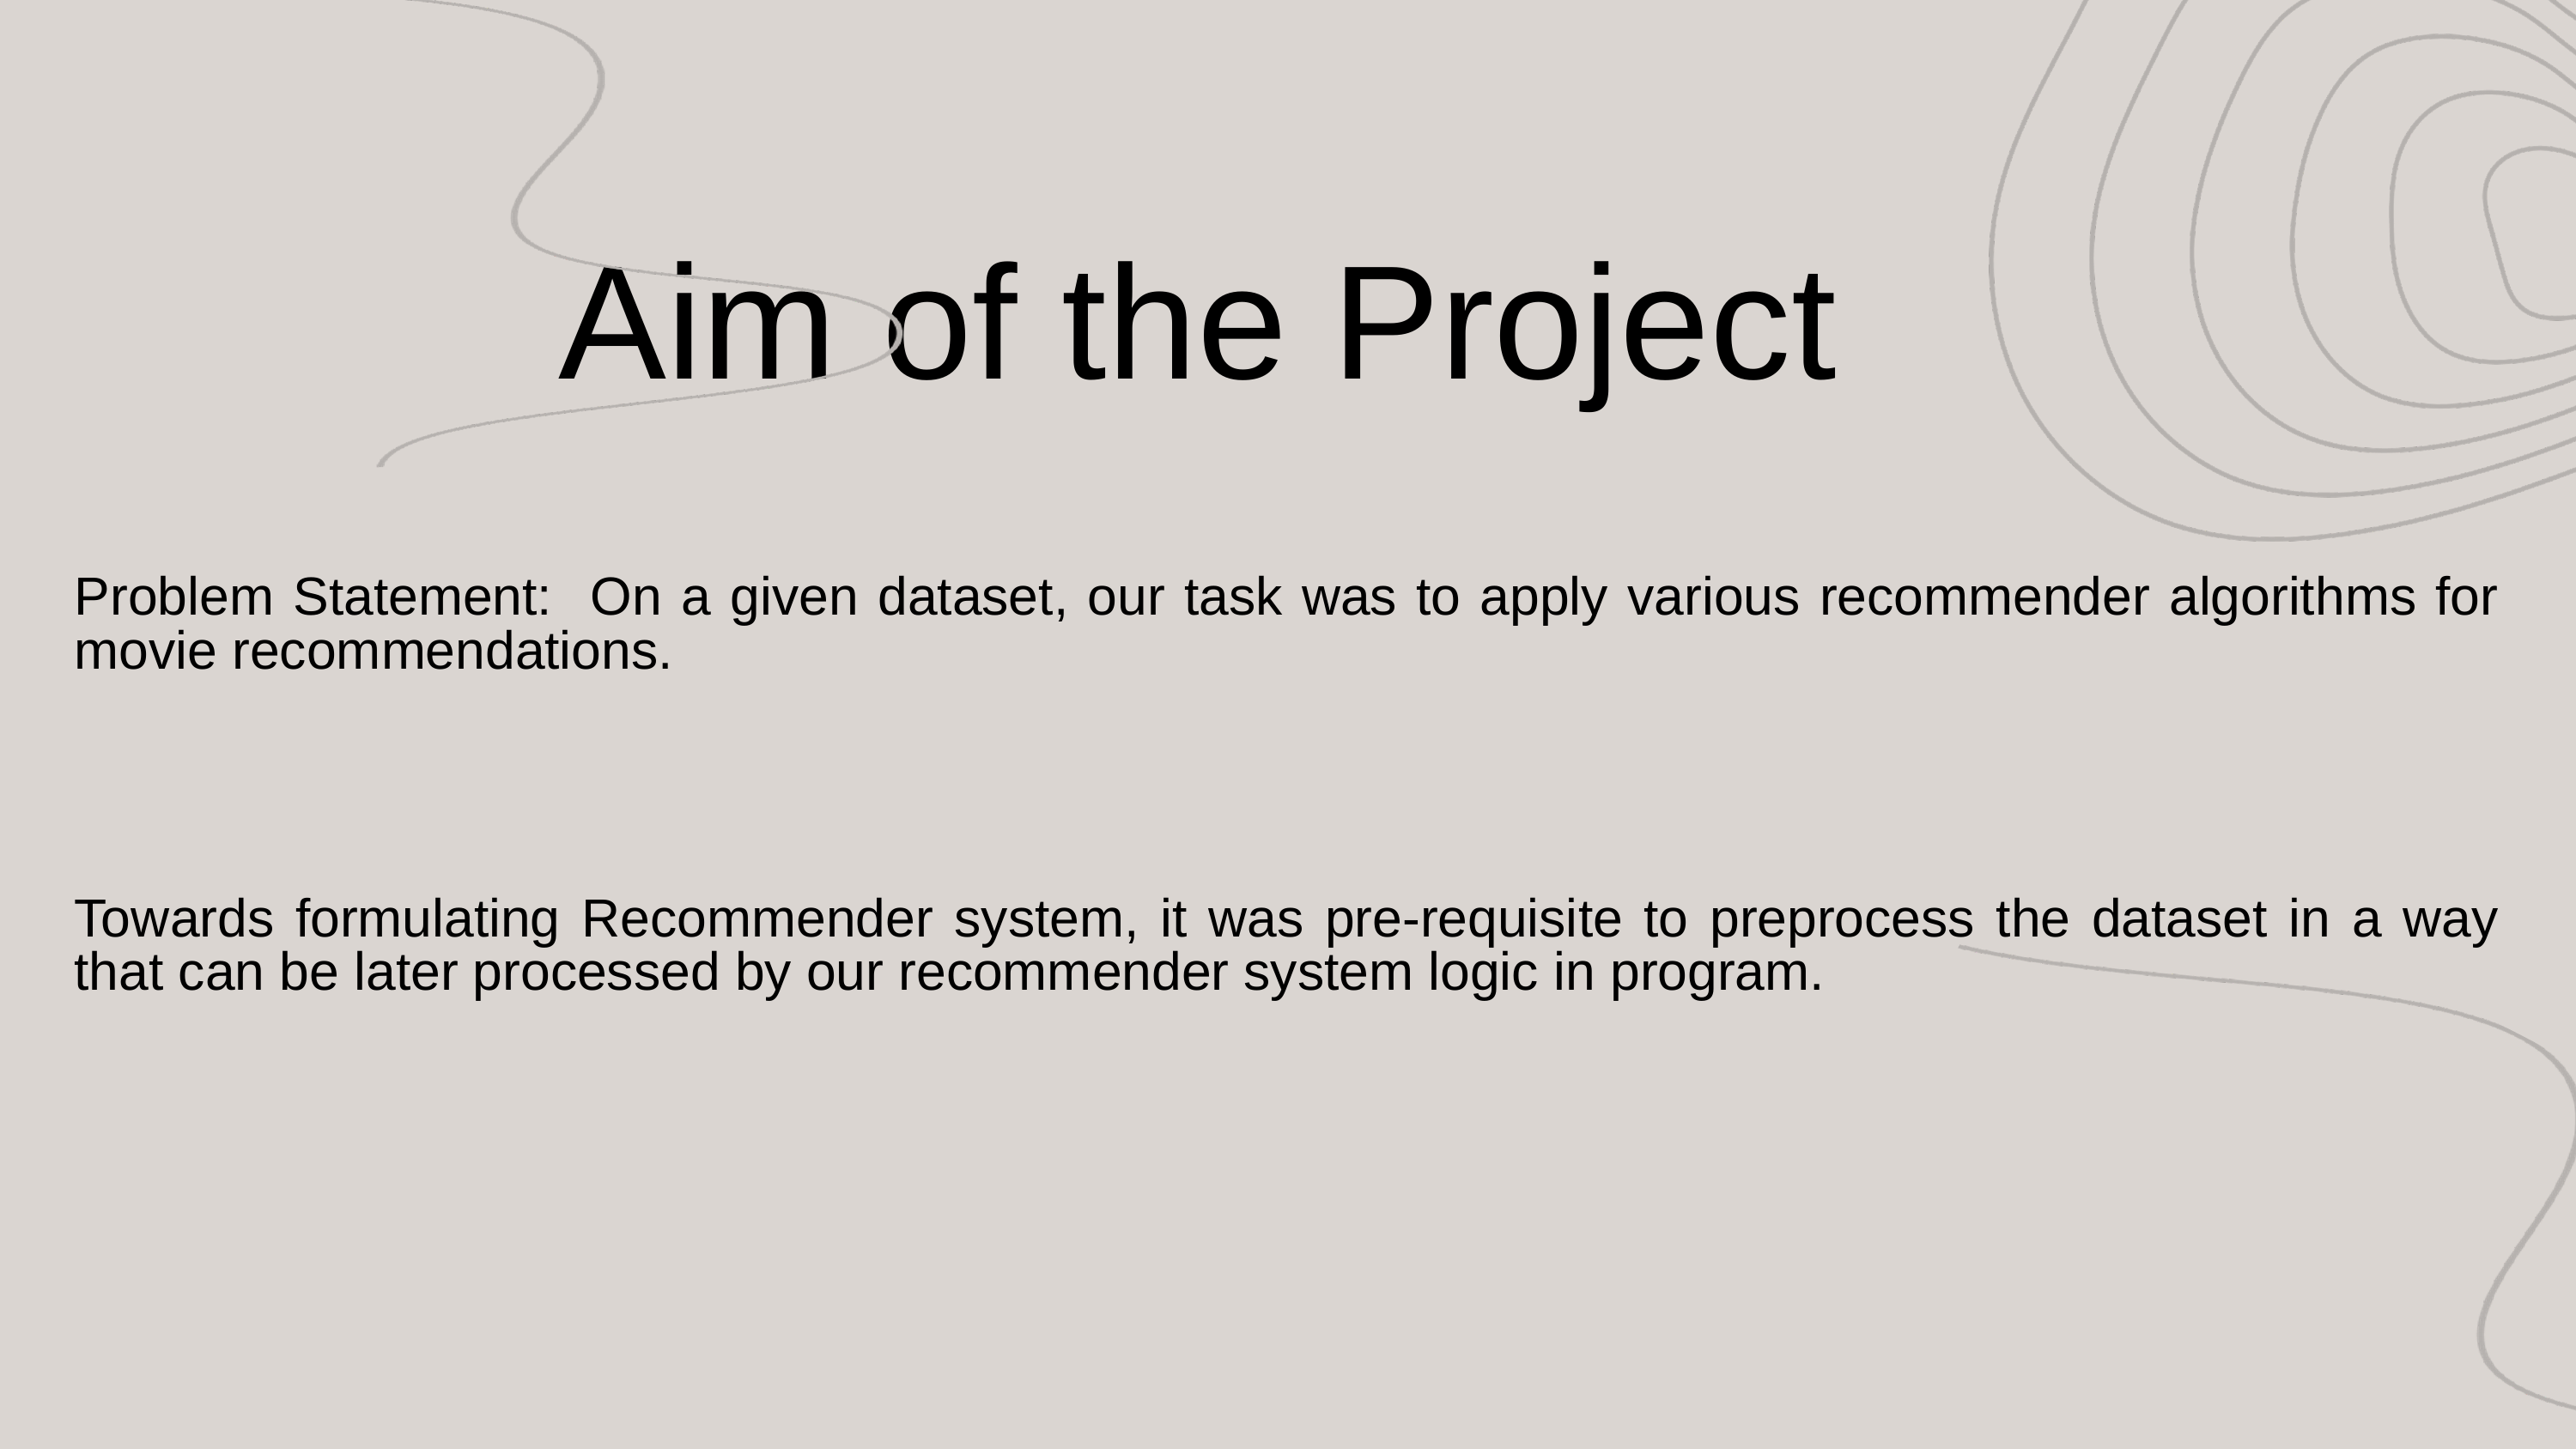

Aim of the Project
Problem Statement:  On a given dataset, our task was to apply various recommender algorithms for movie recommendations.

Towards formulating Recommender system, it was pre-requisite to preprocess the dataset in a way that can be later processed by our recommender system logic in program.